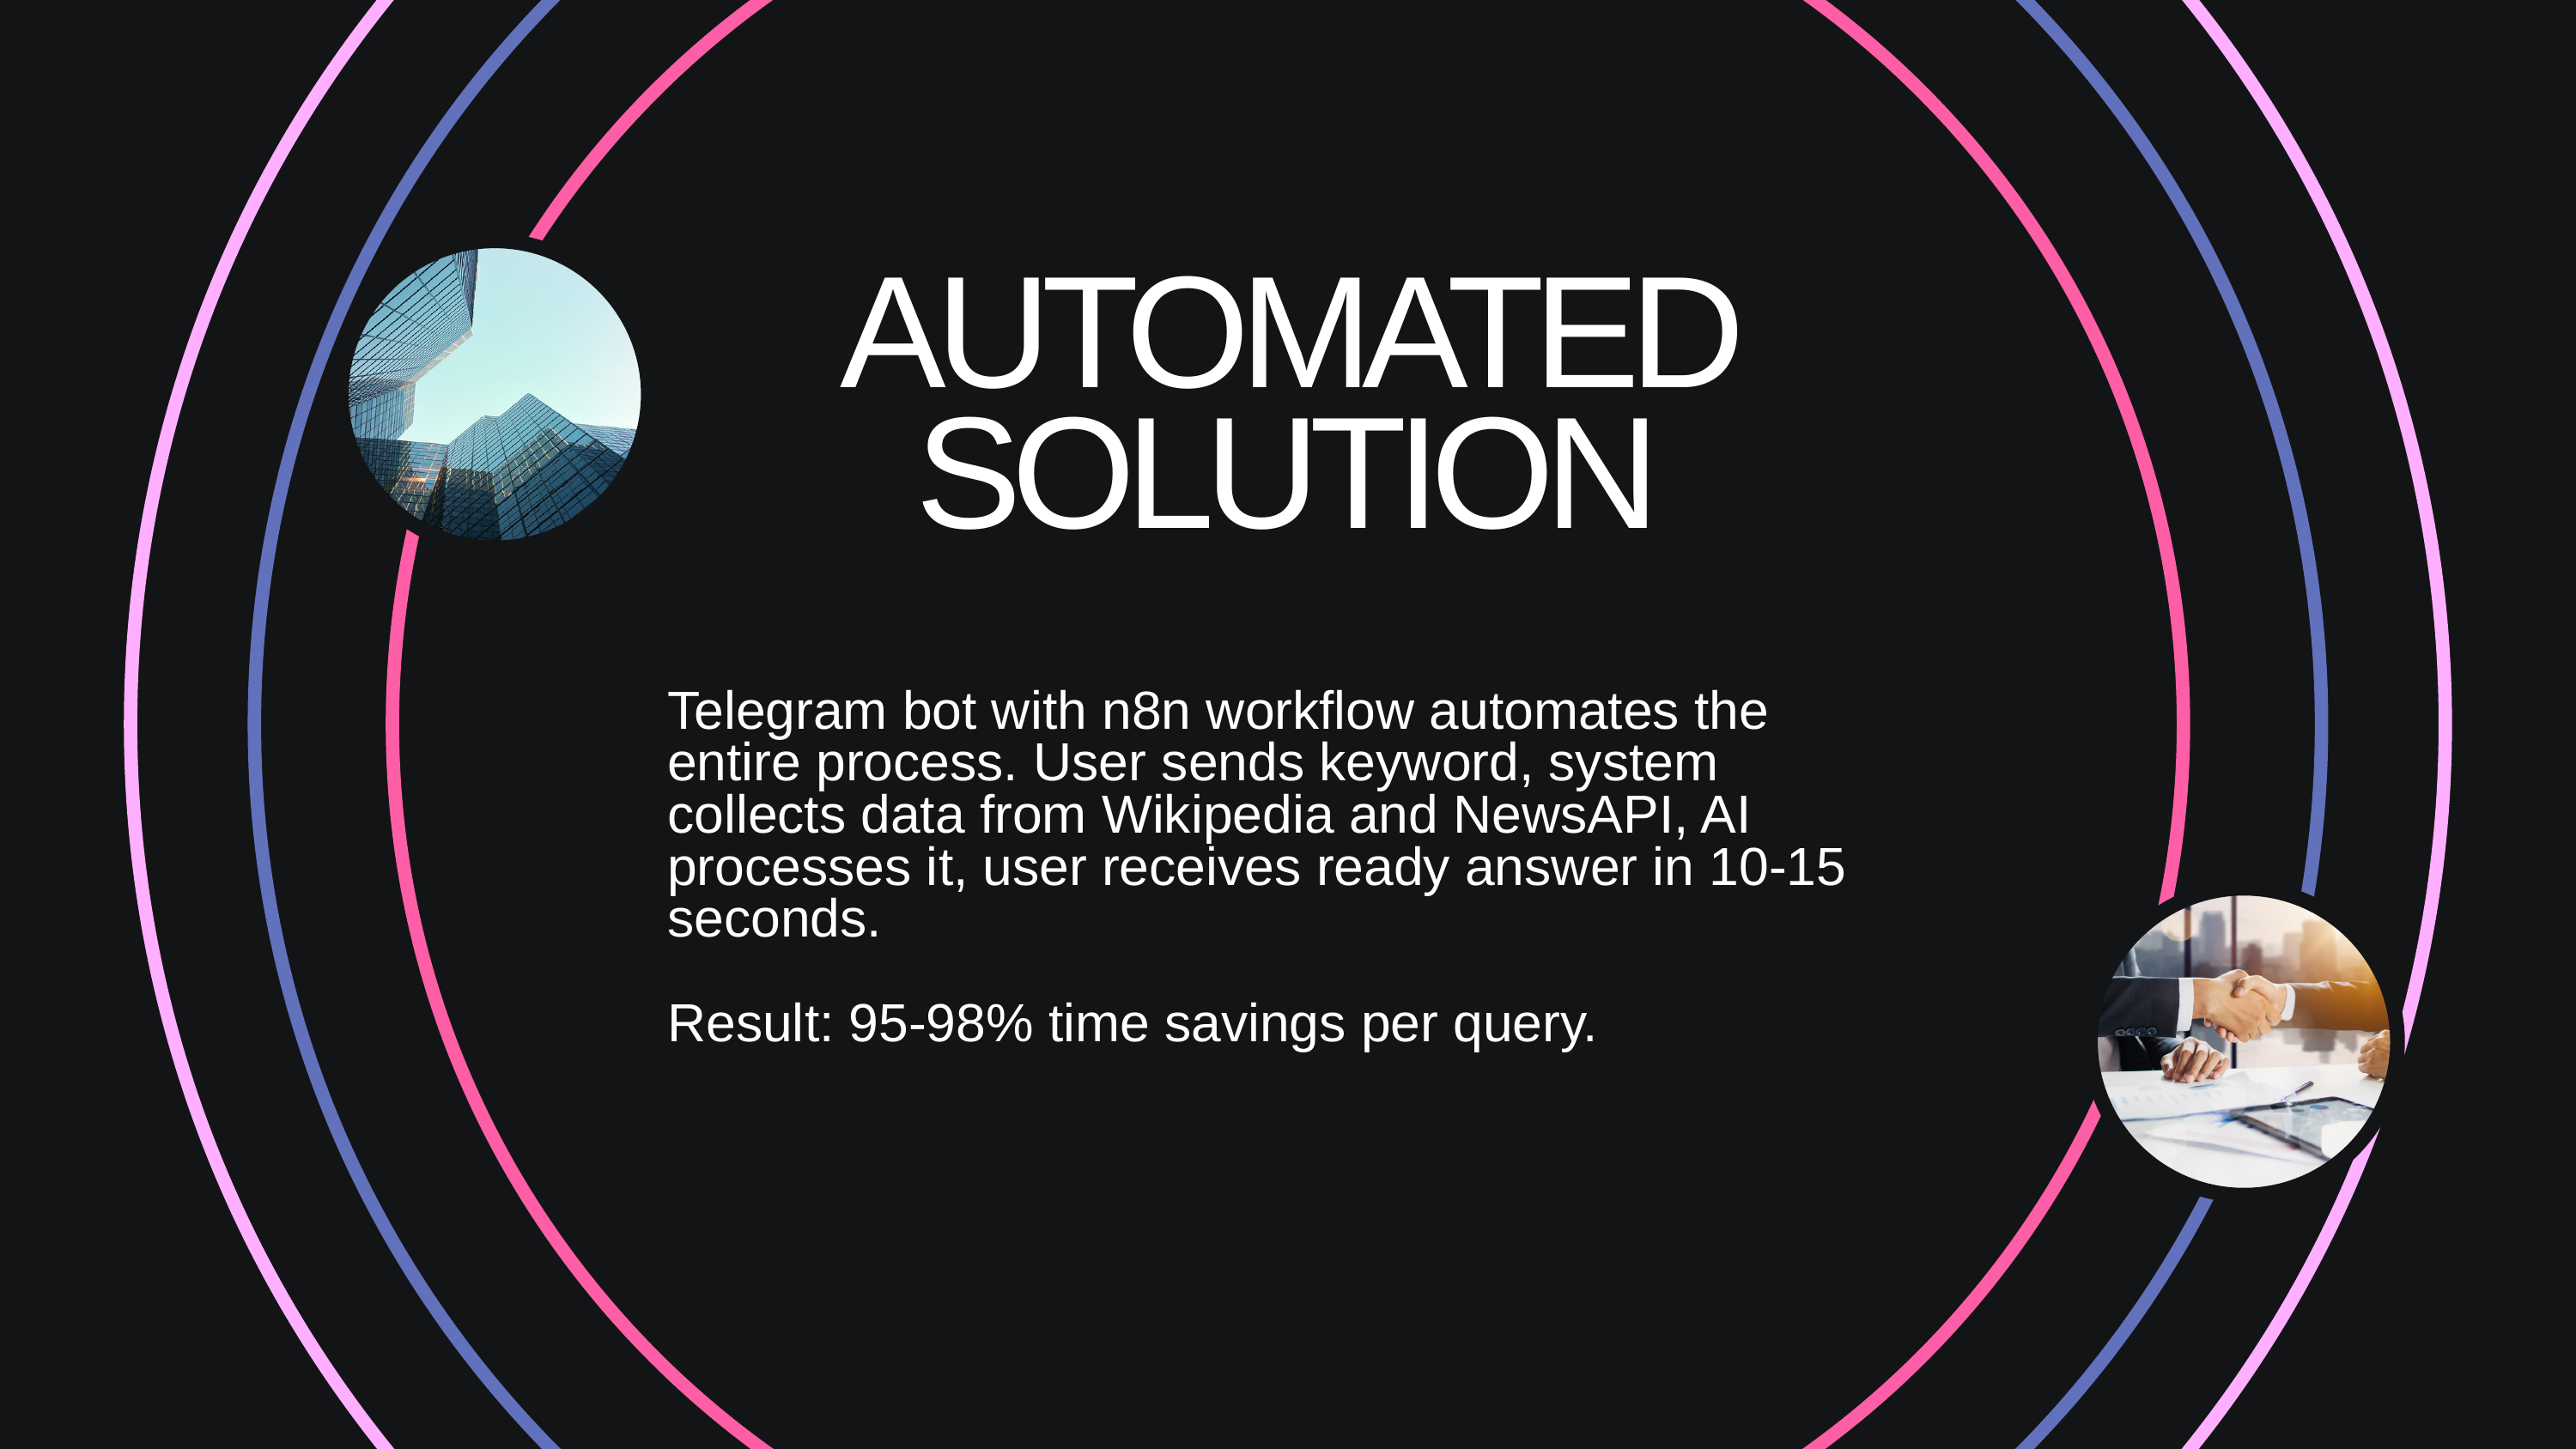

AUTOMATED SOLUTION
Telegram bot with n8n workflow automates the entire process. User sends keyword, system collects data from Wikipedia and NewsAPI, AI processes it, user receives ready answer in 10-15 seconds.

Result: 95-98% time savings per query.